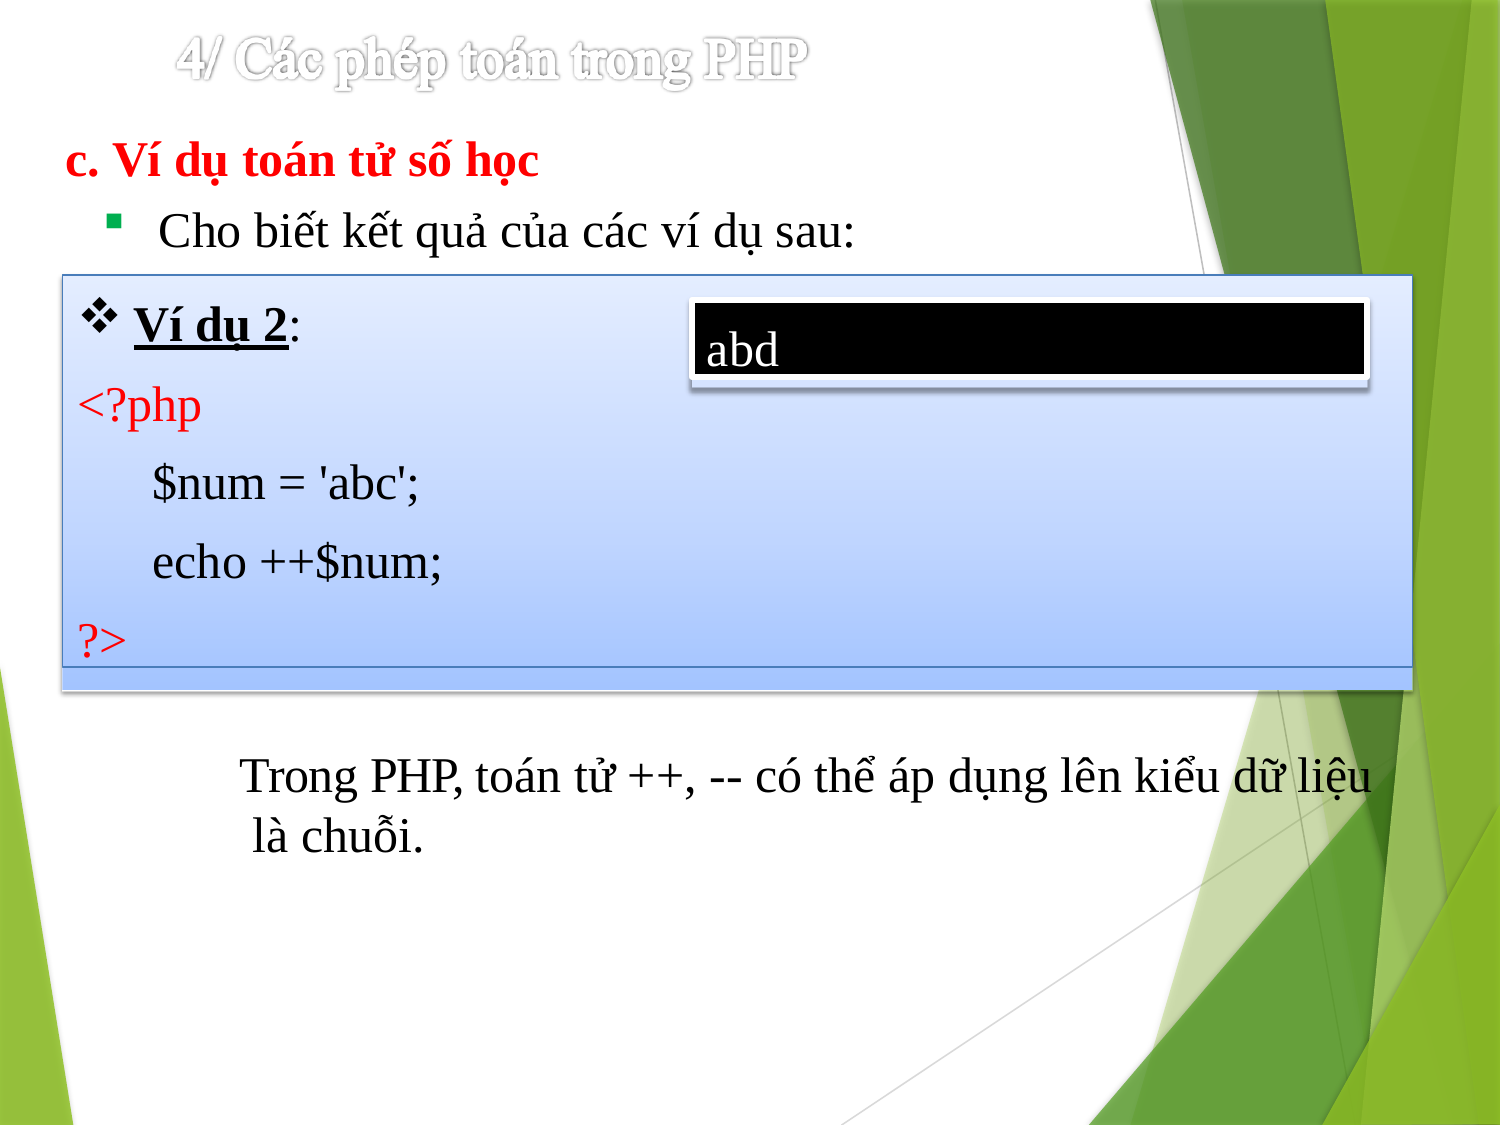

c. Ví dụ toán tử số học
Cho biết kết quả của các ví dụ sau:

Ví dụ 2:
<?php
$num = 'abc';  echo ++$num;
?>

abd
Trong PHP, toán tử ++, -- có thể áp dụng lên kiểu dữ liệu  là chuỗi.